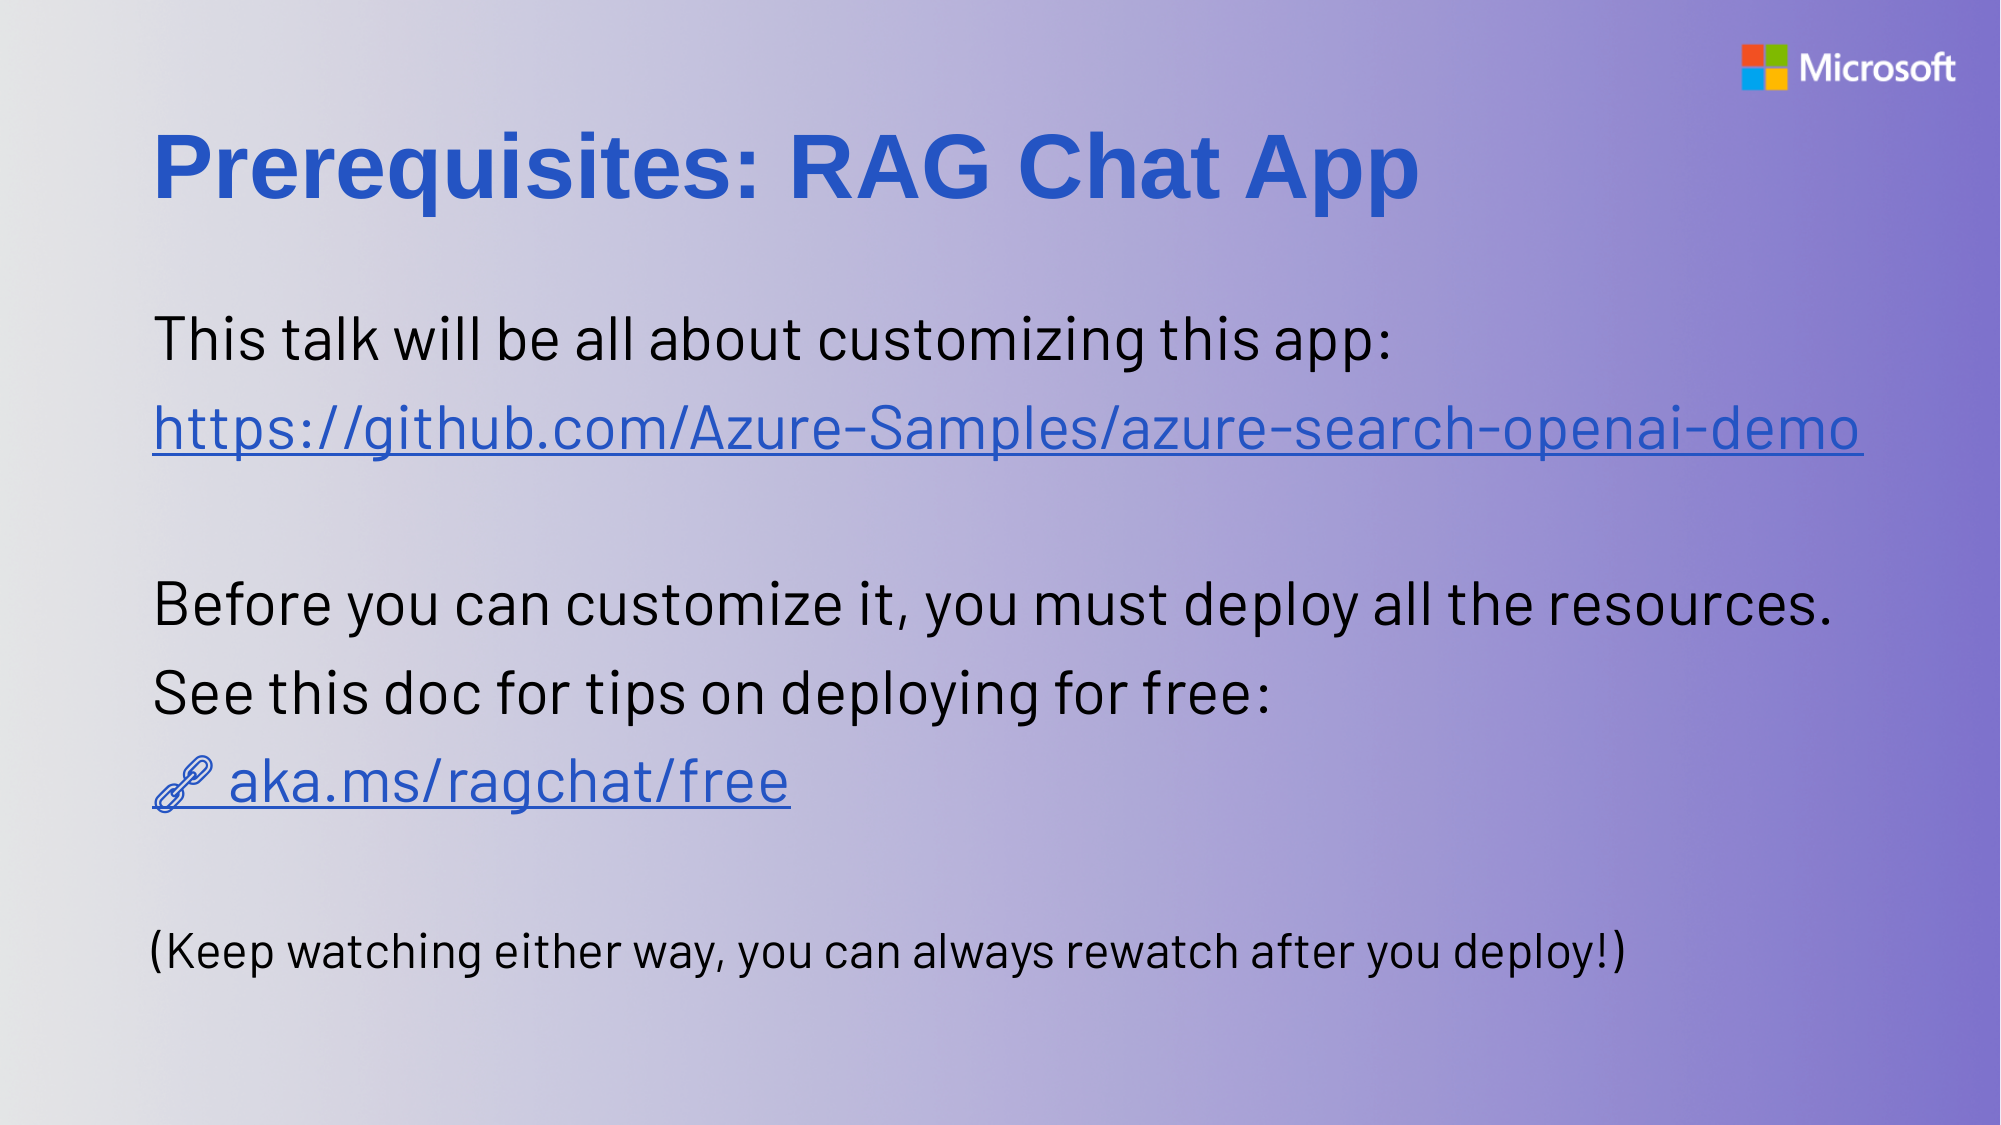

# Prerequisites: RAG Chat App
This talk will be all about customizing this app:
https://github.com/Azure-Samples/azure-search-openai-demo

Before you can customize it, you must deploy all the resources.
See this doc for tips on deploying for free:
🔗 aka.ms/ragchat/free

(Keep watching either way, you can always rewatch after you deploy!)